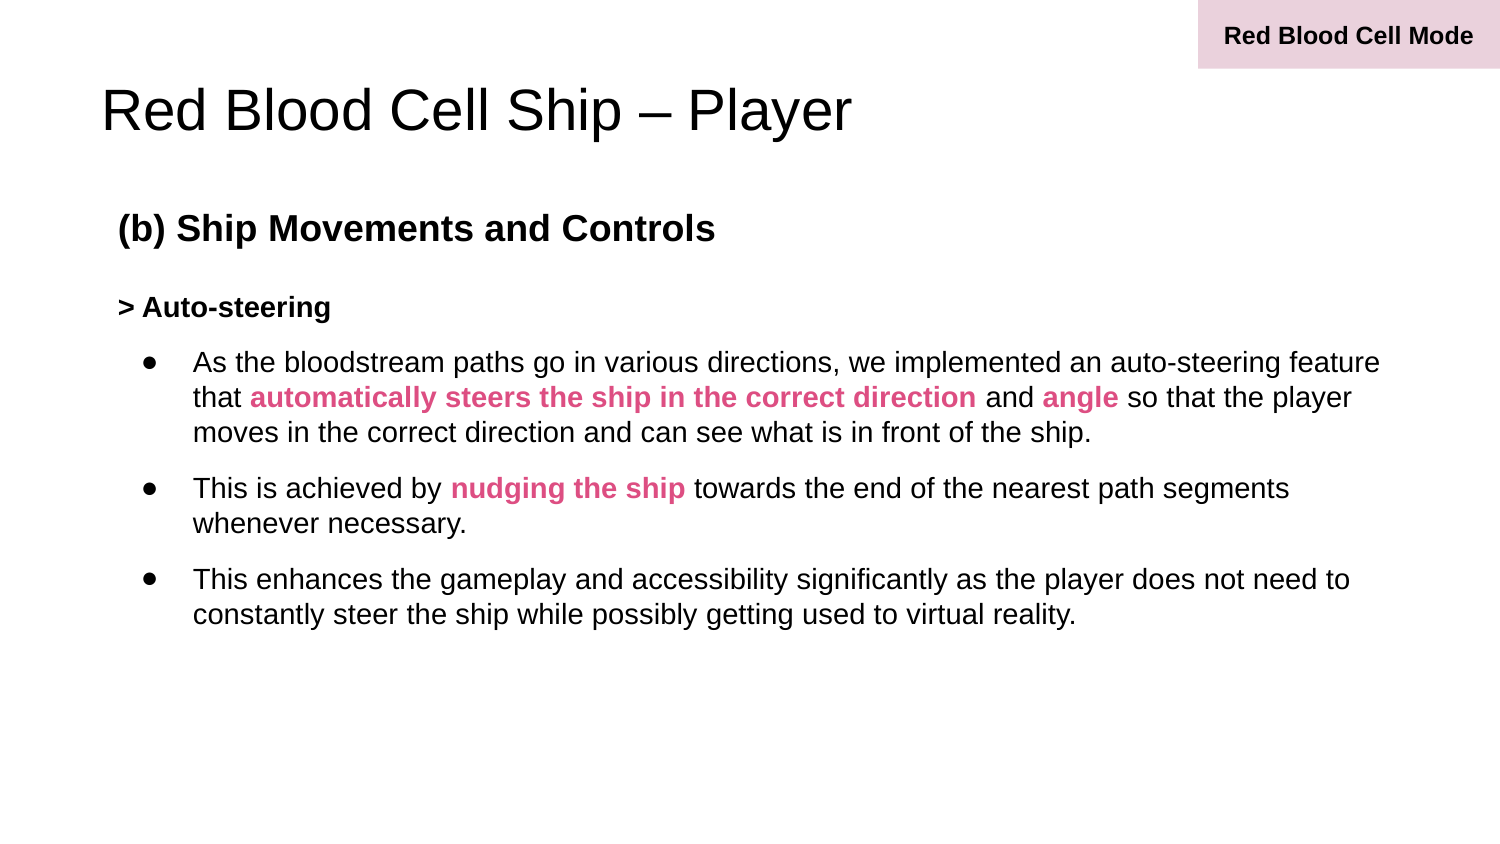

Red Blood Cell Mode
Red Blood Cell Ship – Player
(b) Ship Movements and Controls
> Auto-steering
As the bloodstream paths go in various directions, we implemented an auto-steering feature that automatically steers the ship in the correct direction and angle so that the player moves in the correct direction and can see what is in front of the ship.
This is achieved by nudging the ship towards the end of the nearest path segments whenever necessary.
This enhances the gameplay and accessibility significantly as the player does not need to constantly steer the ship while possibly getting used to virtual reality.